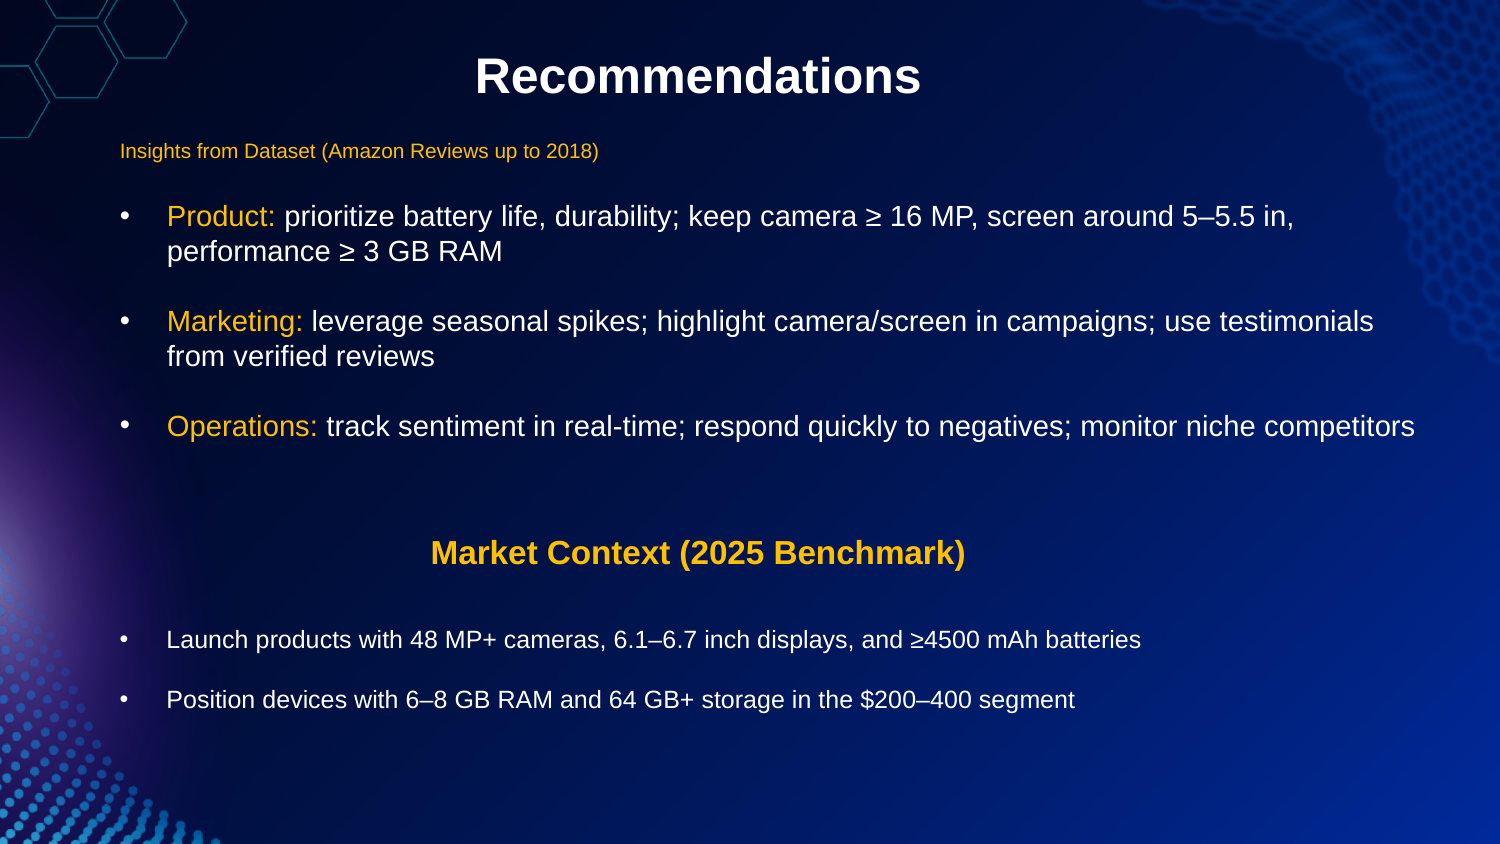

# Recommendations
Insights from Dataset (Amazon Reviews up to 2018)

Product: prioritize battery life, durability; keep camera ≥ 16 MP, screen around 5–5.5 in, performance ≥ 3 GB RAM

Marketing: leverage seasonal spikes; highlight camera/screen in campaigns; use testimonials from verified reviews

Operations: track sentiment in real-time; respond quickly to negatives; monitor niche competitors

Market Context (2025 Benchmark)
Launch products with 48 MP+ cameras, 6.1–6.7 inch displays, and ≥4500 mAh batteries

Position devices with 6–8 GB RAM and 64 GB+ storage in the $200–400 segment